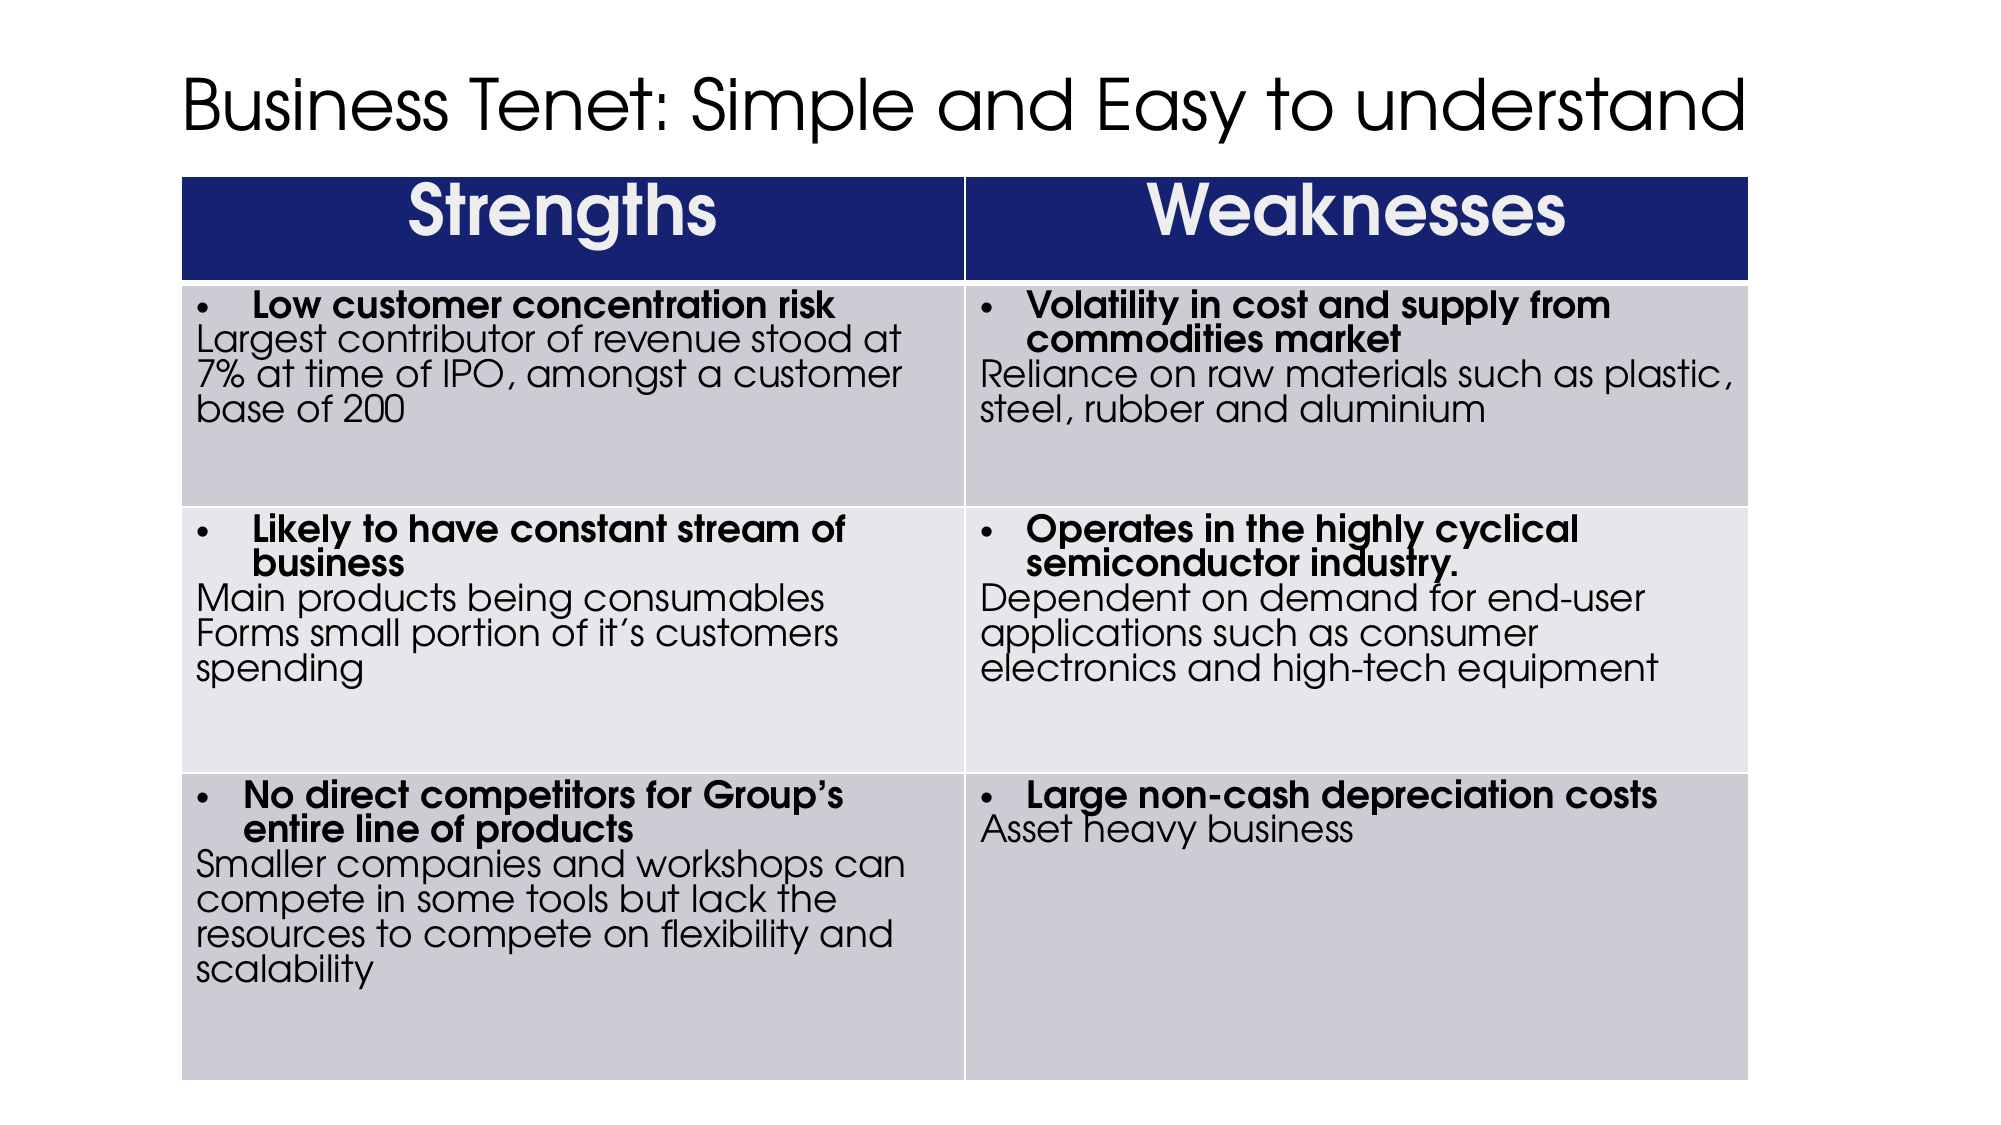

Business Tenet: Simple and Easy to understand
| Strengths | Weaknesses |
| --- | --- |
| Low customer concentration risk Largest contributor of revenue stood at 7% at time of IPO, amongst a customer base of 200 | Volatility in cost and supply from commodities market Reliance on raw materials such as plastic, steel, rubber and aluminium |
| Likely to have constant stream of business Main products being consumables Forms small portion of it’s customers spending | Operates in the highly cyclical semiconductor industry. Dependent on demand for end-user applications such as consumer electronics and high-tech equipment |
| No direct competitors for Group’s entire line of products Smaller companies and workshops can compete in some tools but lack the resources to compete on flexibility and scalability | Large non-cash depreciation costs Asset heavy business |